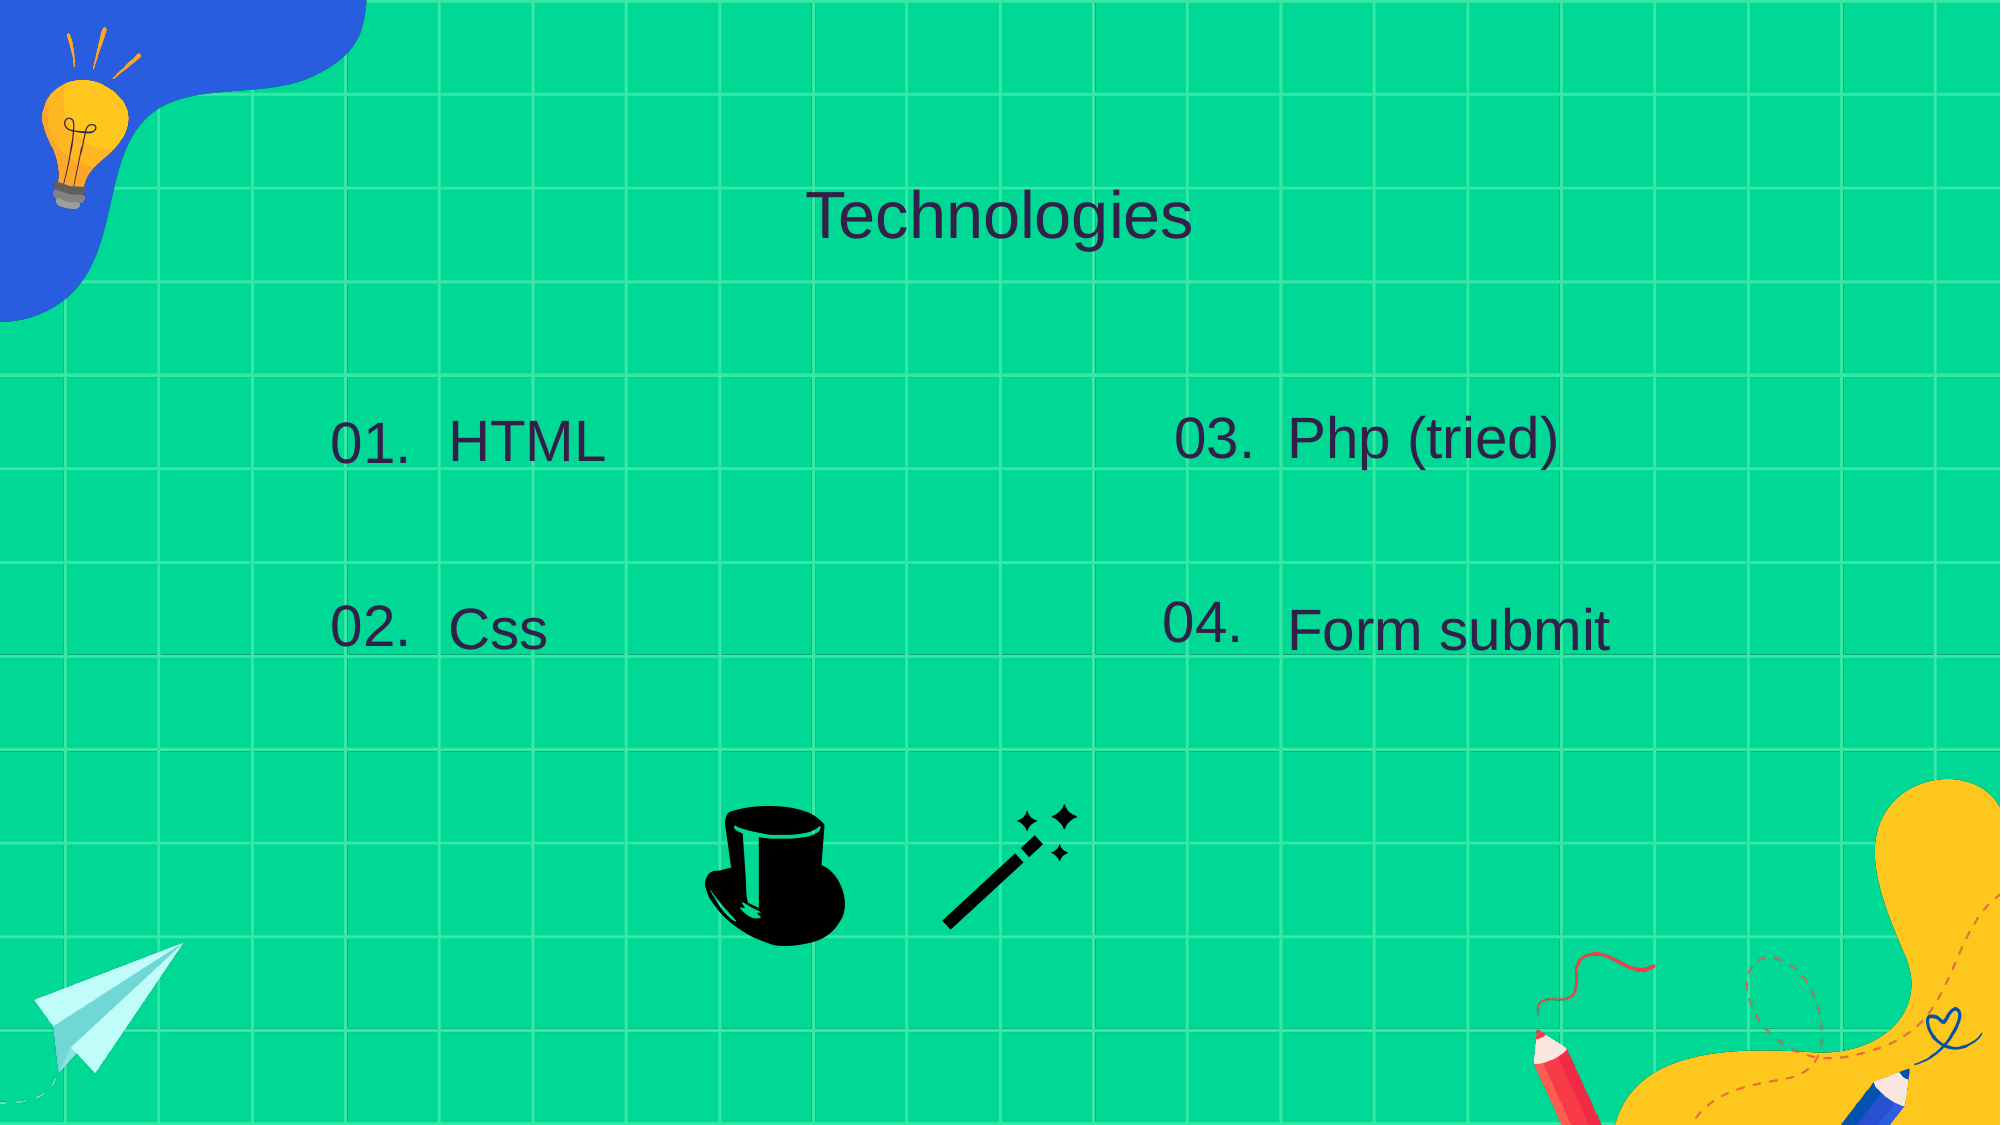

Technologies
Php (tried)
03.
HTML
01.

04.
02.
Css
Form submit
🎩  🪄